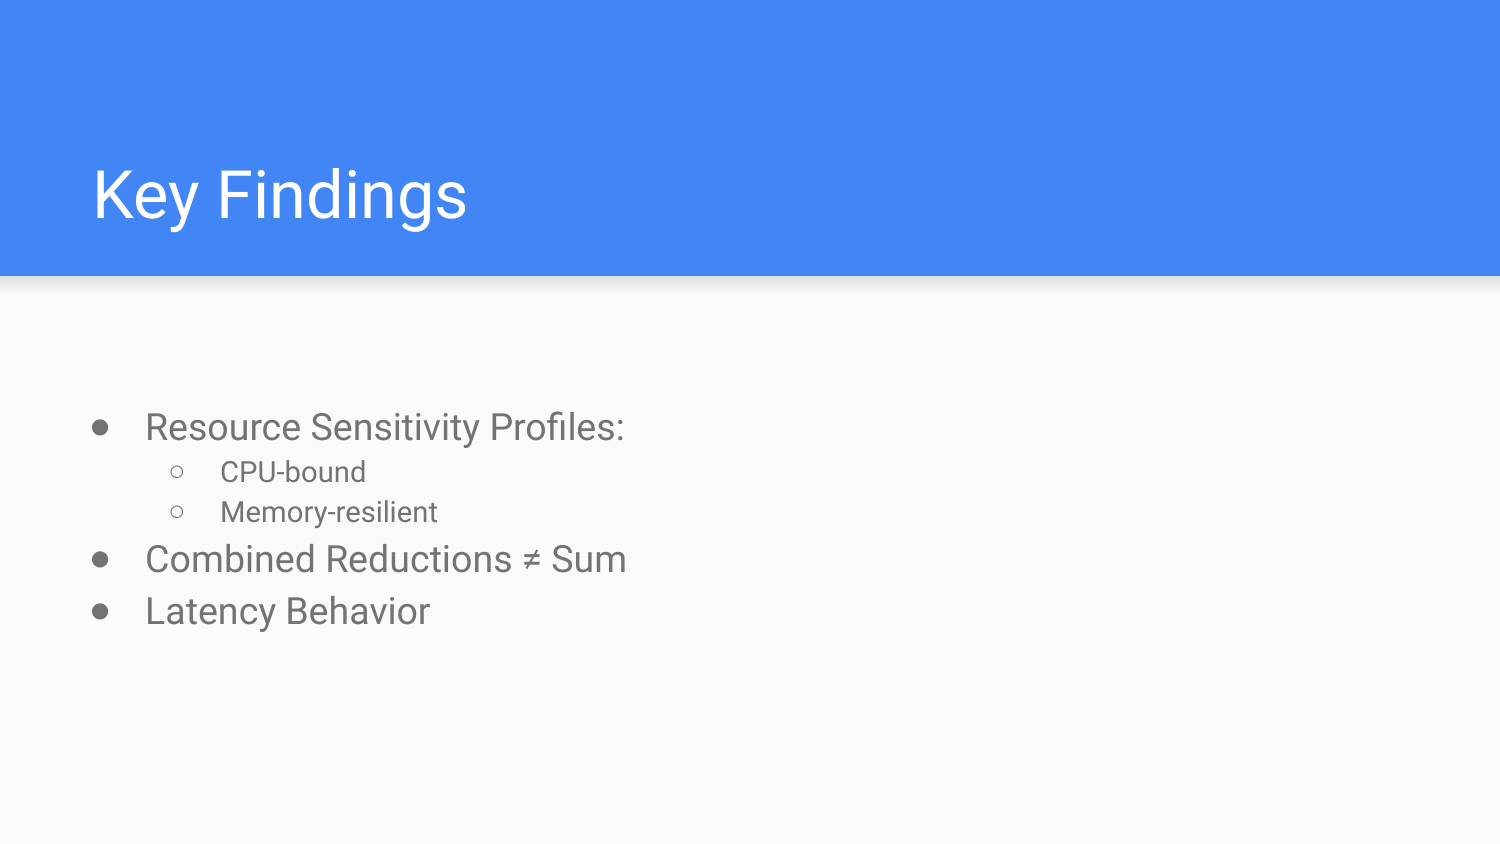

# Key Findings
Resource Sensitivity Profiles:
CPU-bound
Memory-resilient
Combined Reductions ≠ Sum
Latency Behavior